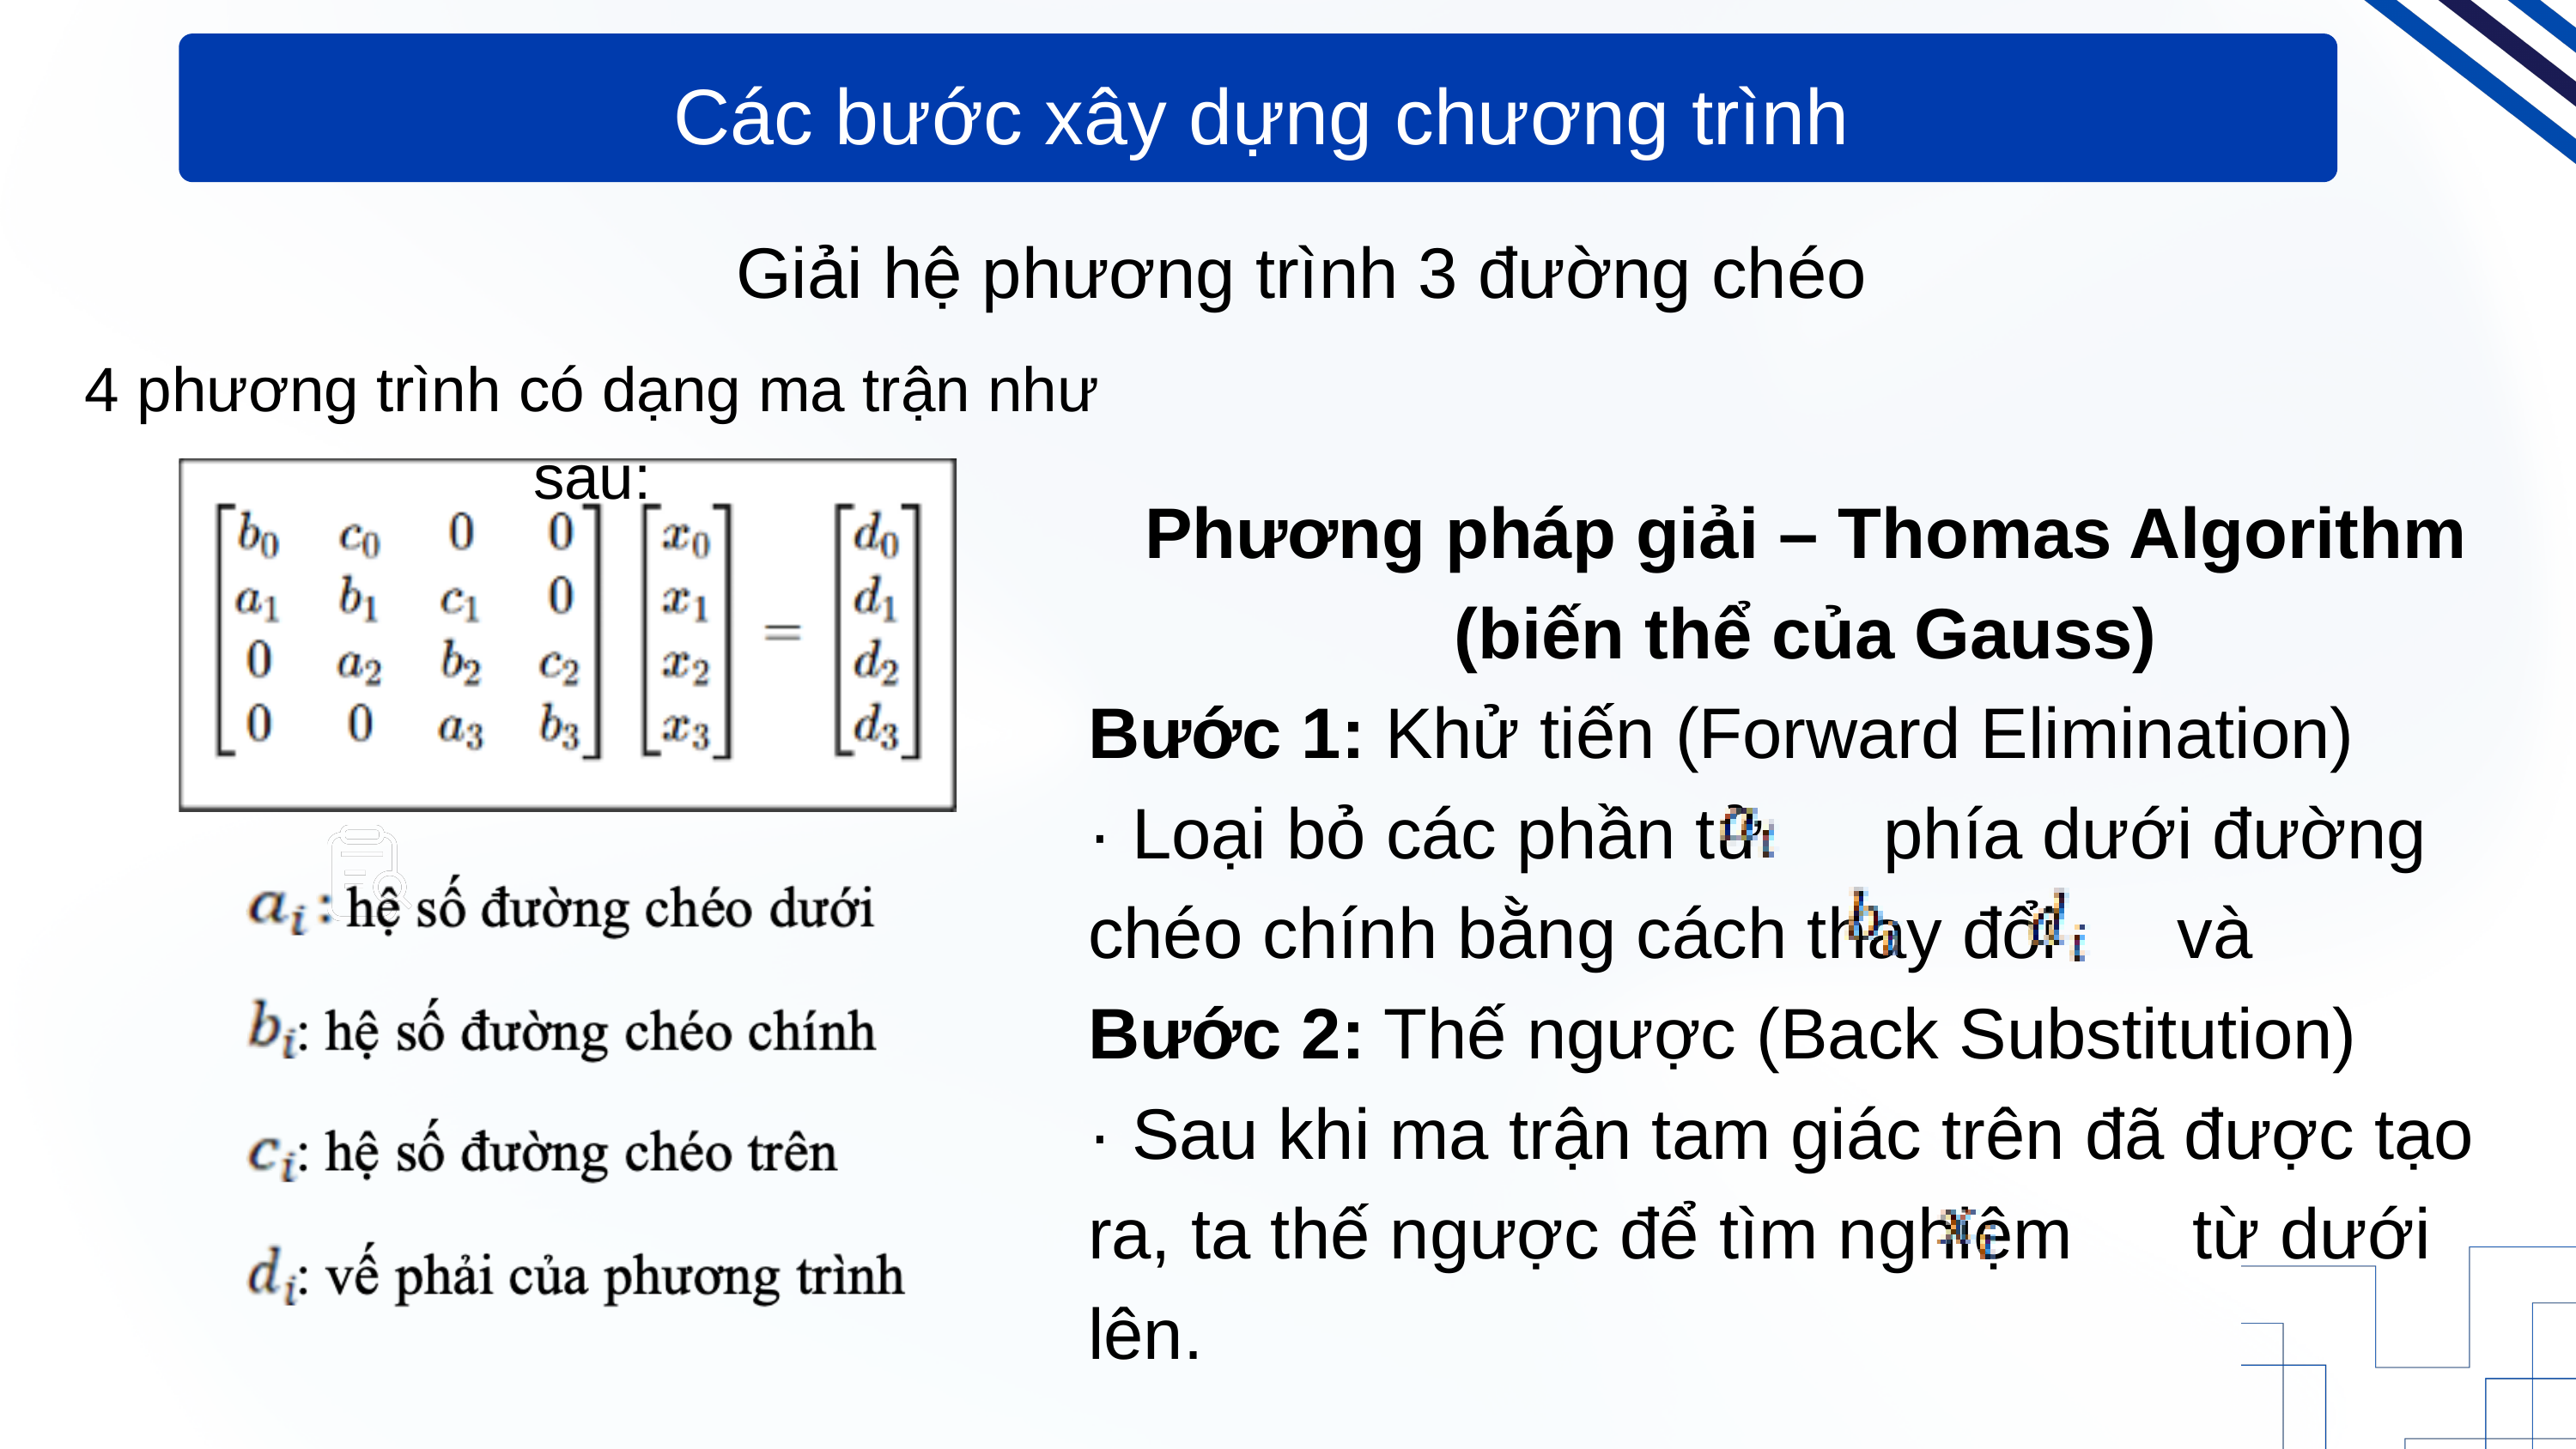

Các bước xây dựng chương trình
 Giải hệ phương trình 3 đường chéo
4 phương trình có dạng ma trận như sau:

Phương pháp giải – Thomas Algorithm (biến thể của Gauss)
Bước 1: Khử tiến (Forward Elimination)
· Loại bỏ các phần tử ​     phía dưới đường chéo chính bằng cách thay đổi      và ​
Bước 2: Thế ngược (Back Substitution)
· Sau khi ma trận tam giác trên đã được tạo ra, ta thế ngược để tìm nghiệm ​     từ dưới lên.